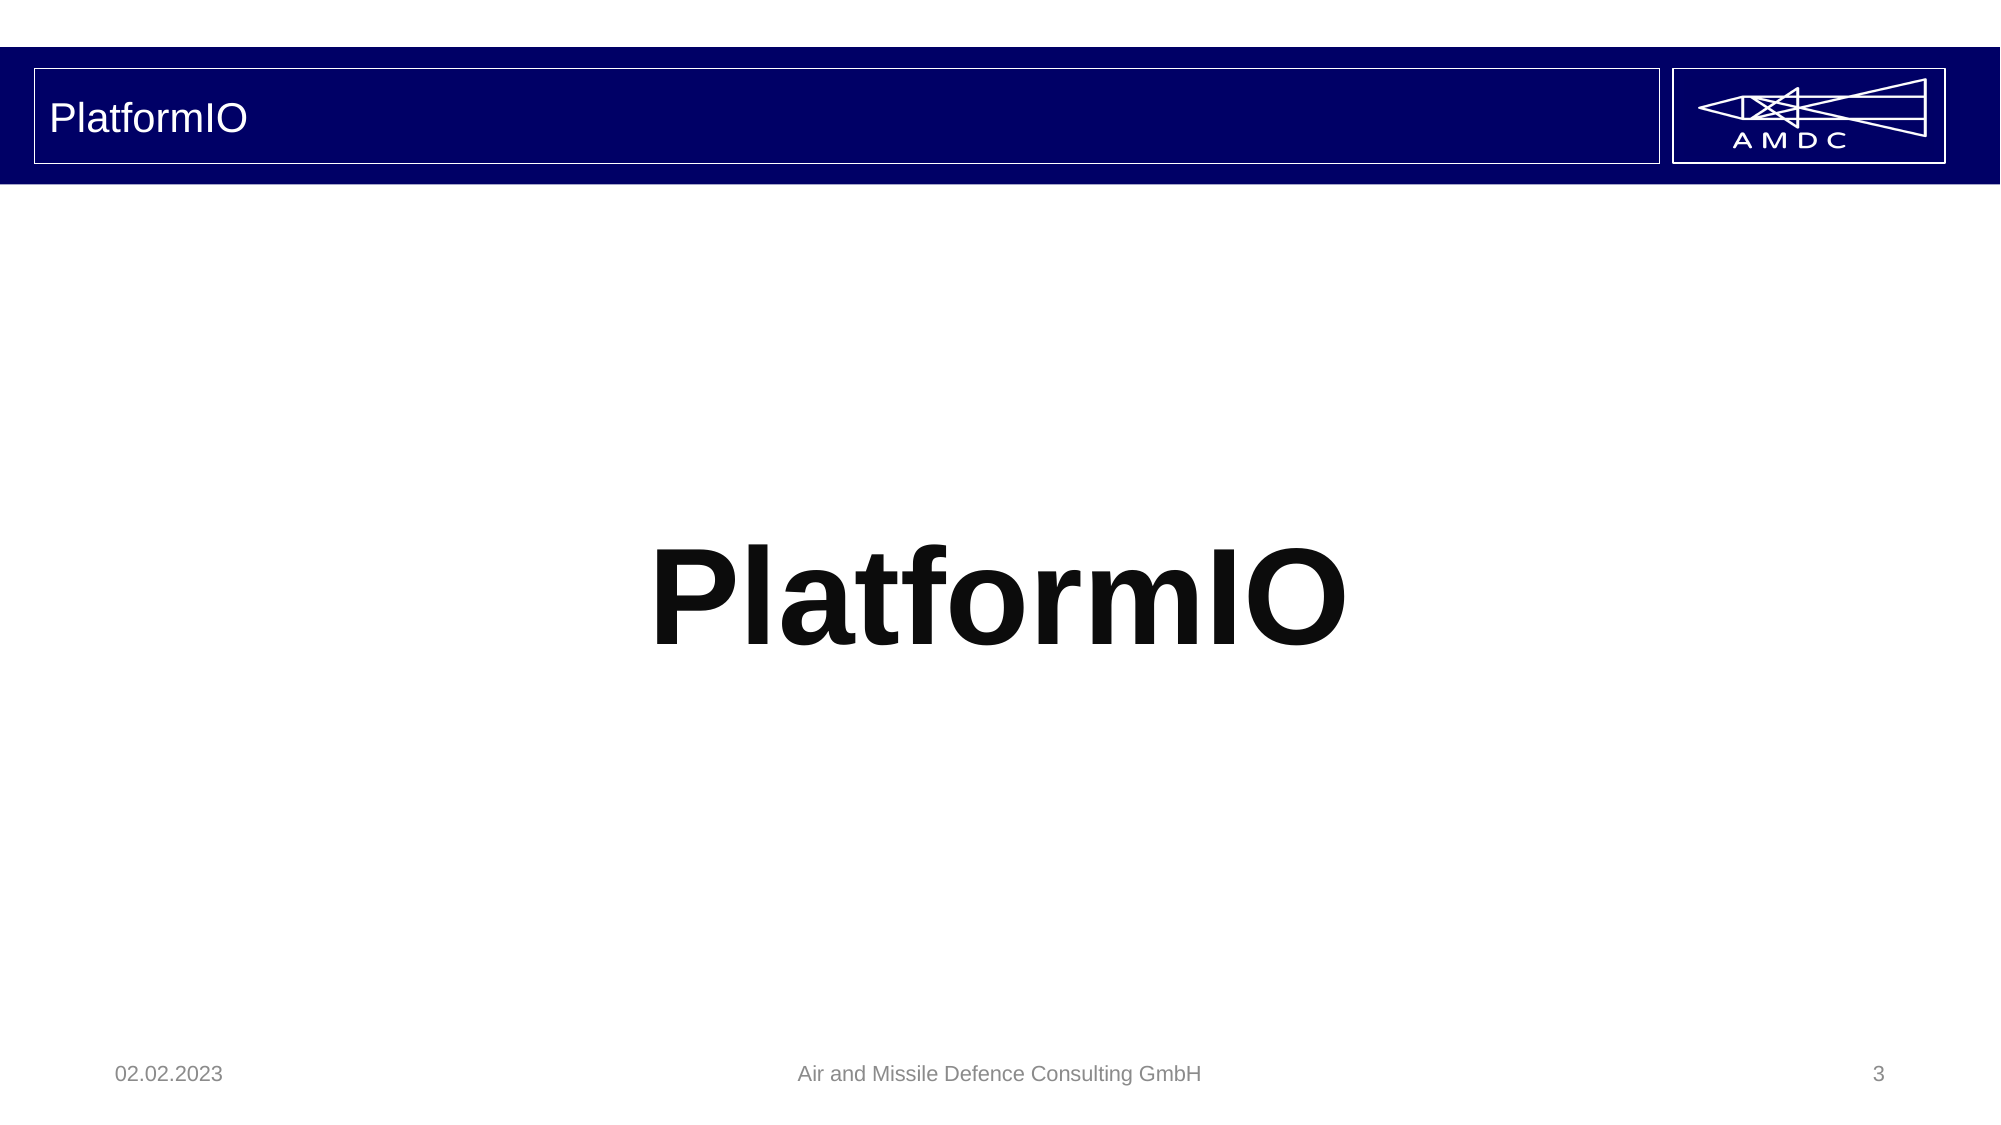

# PlatformIO
PlatformIO
02.02.2023
Air and Missile Defence Consulting GmbH
3